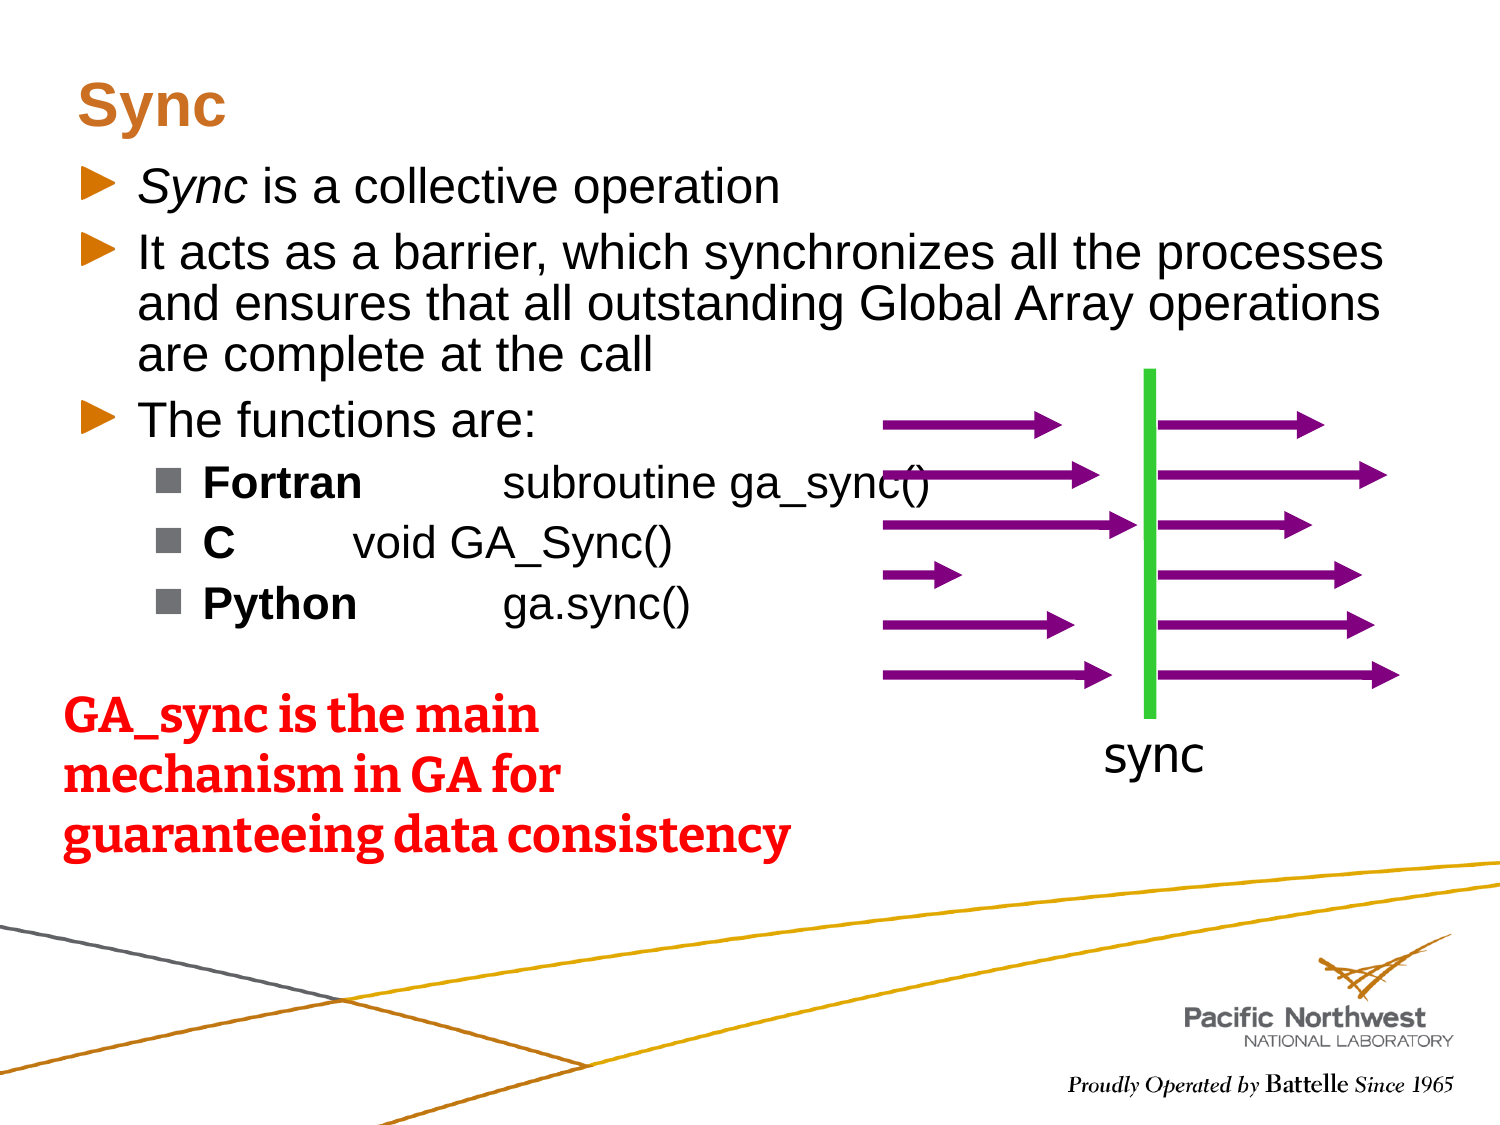

# Sync
Sync is a collective operation
It acts as a barrier, which synchronizes all the processes and ensures that all outstanding Global Array operations are complete at the call
The functions are:
Fortran	subroutine ga_sync()
C	void GA_Sync()
Python	ga.sync()

sync
GA_sync is the main mechanism in GA for guaranteeing data consistency